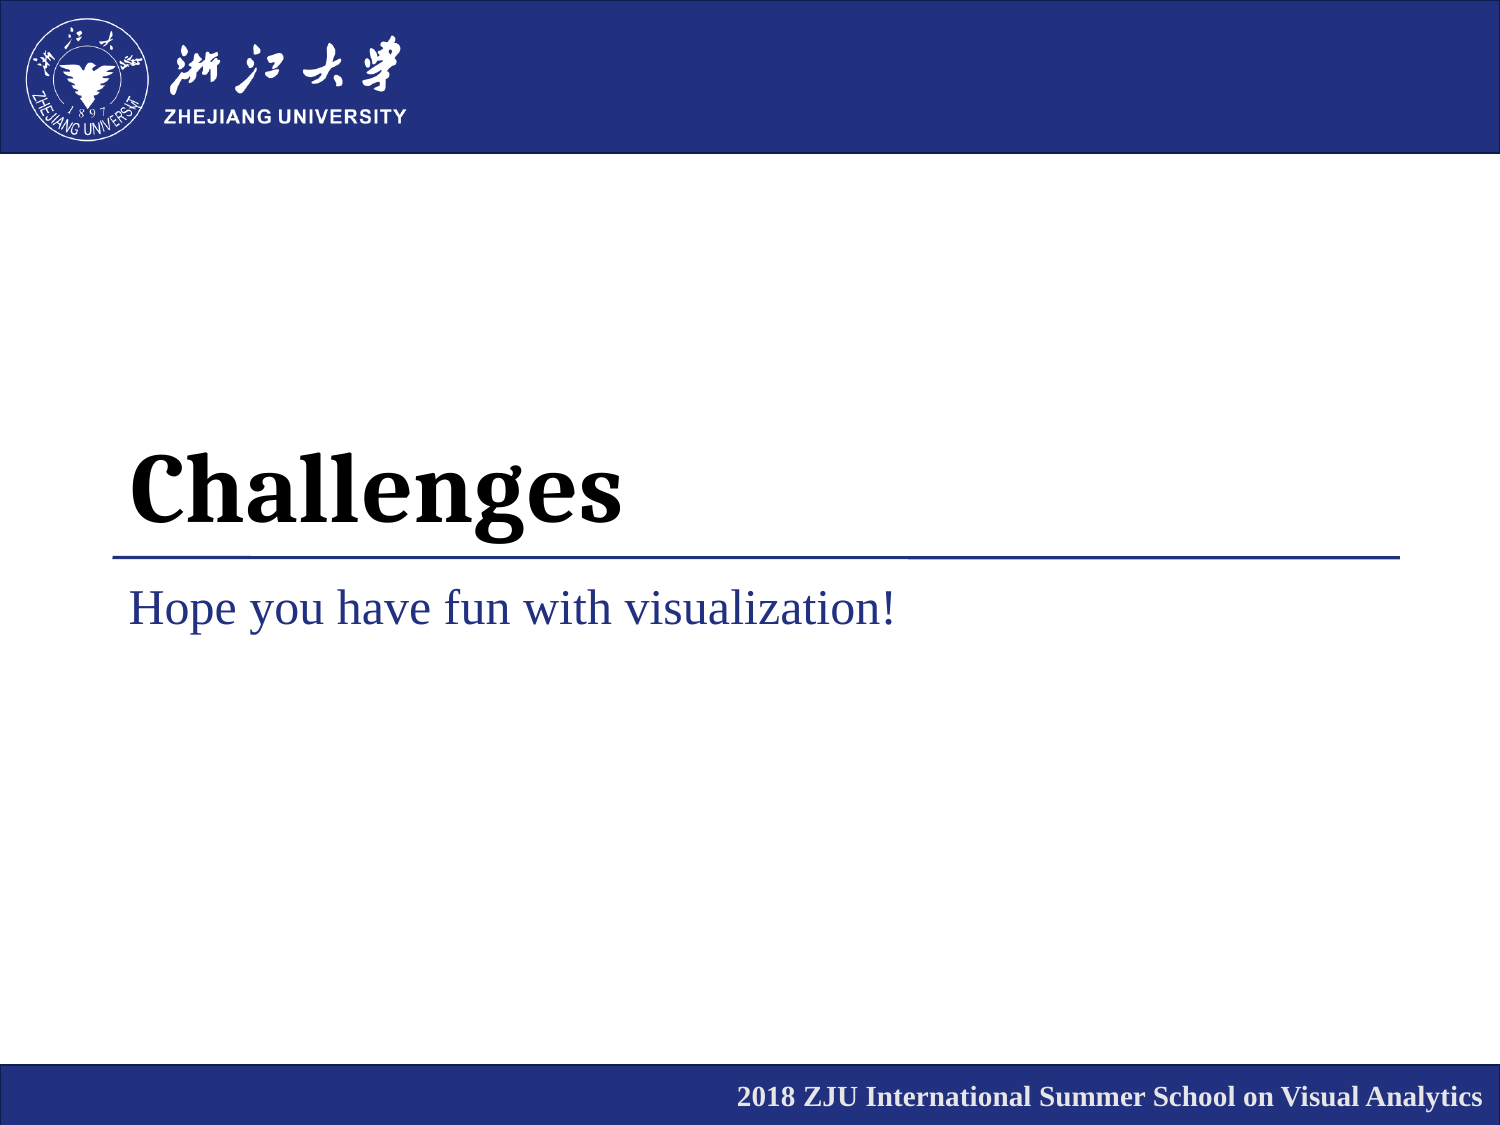

# Challenges
Hope you have fun with visualization!